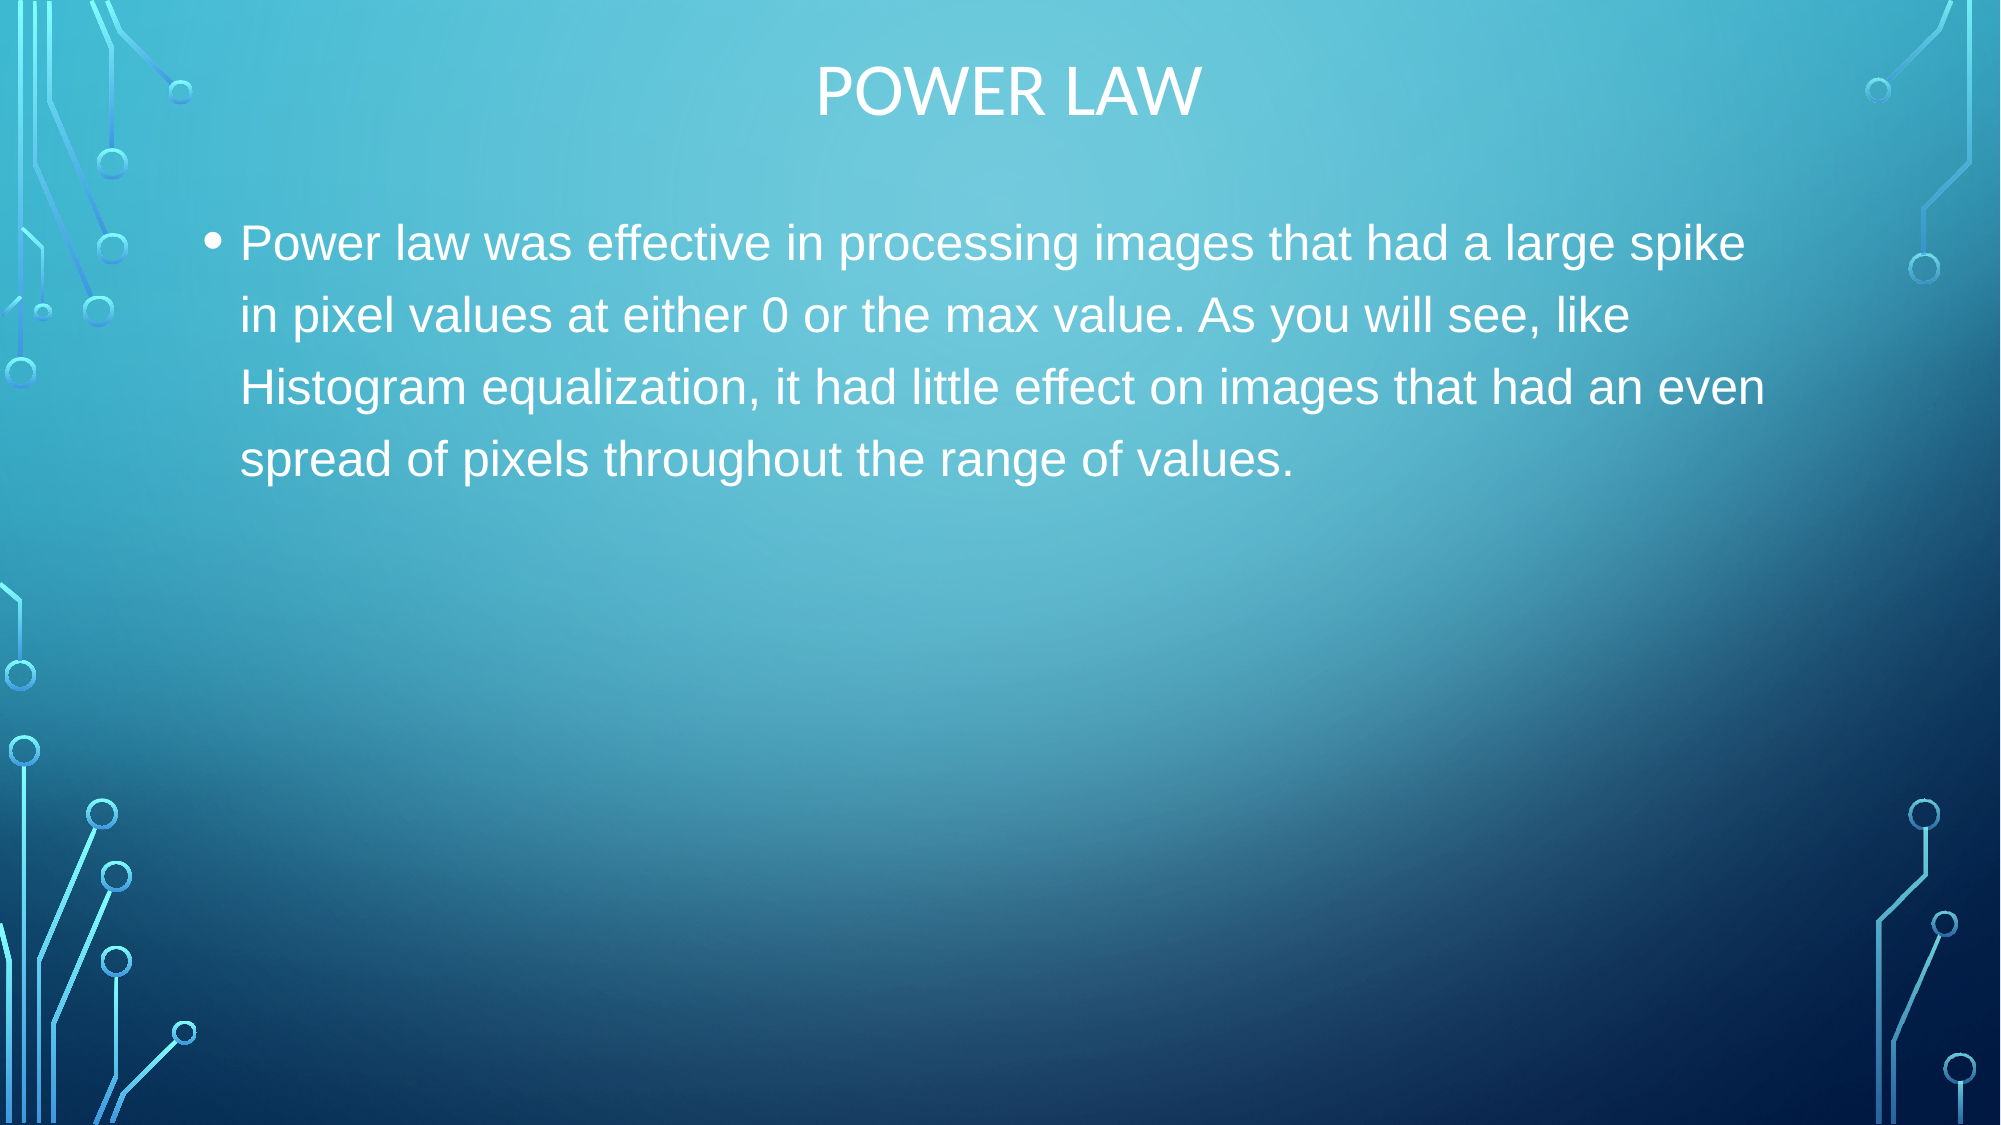

Power law
Power law was effective in processing images that had a large spike in pixel values at either 0 or the max value. As you will see, like Histogram equalization, it had little effect on images that had an even spread of pixels throughout the range of values.